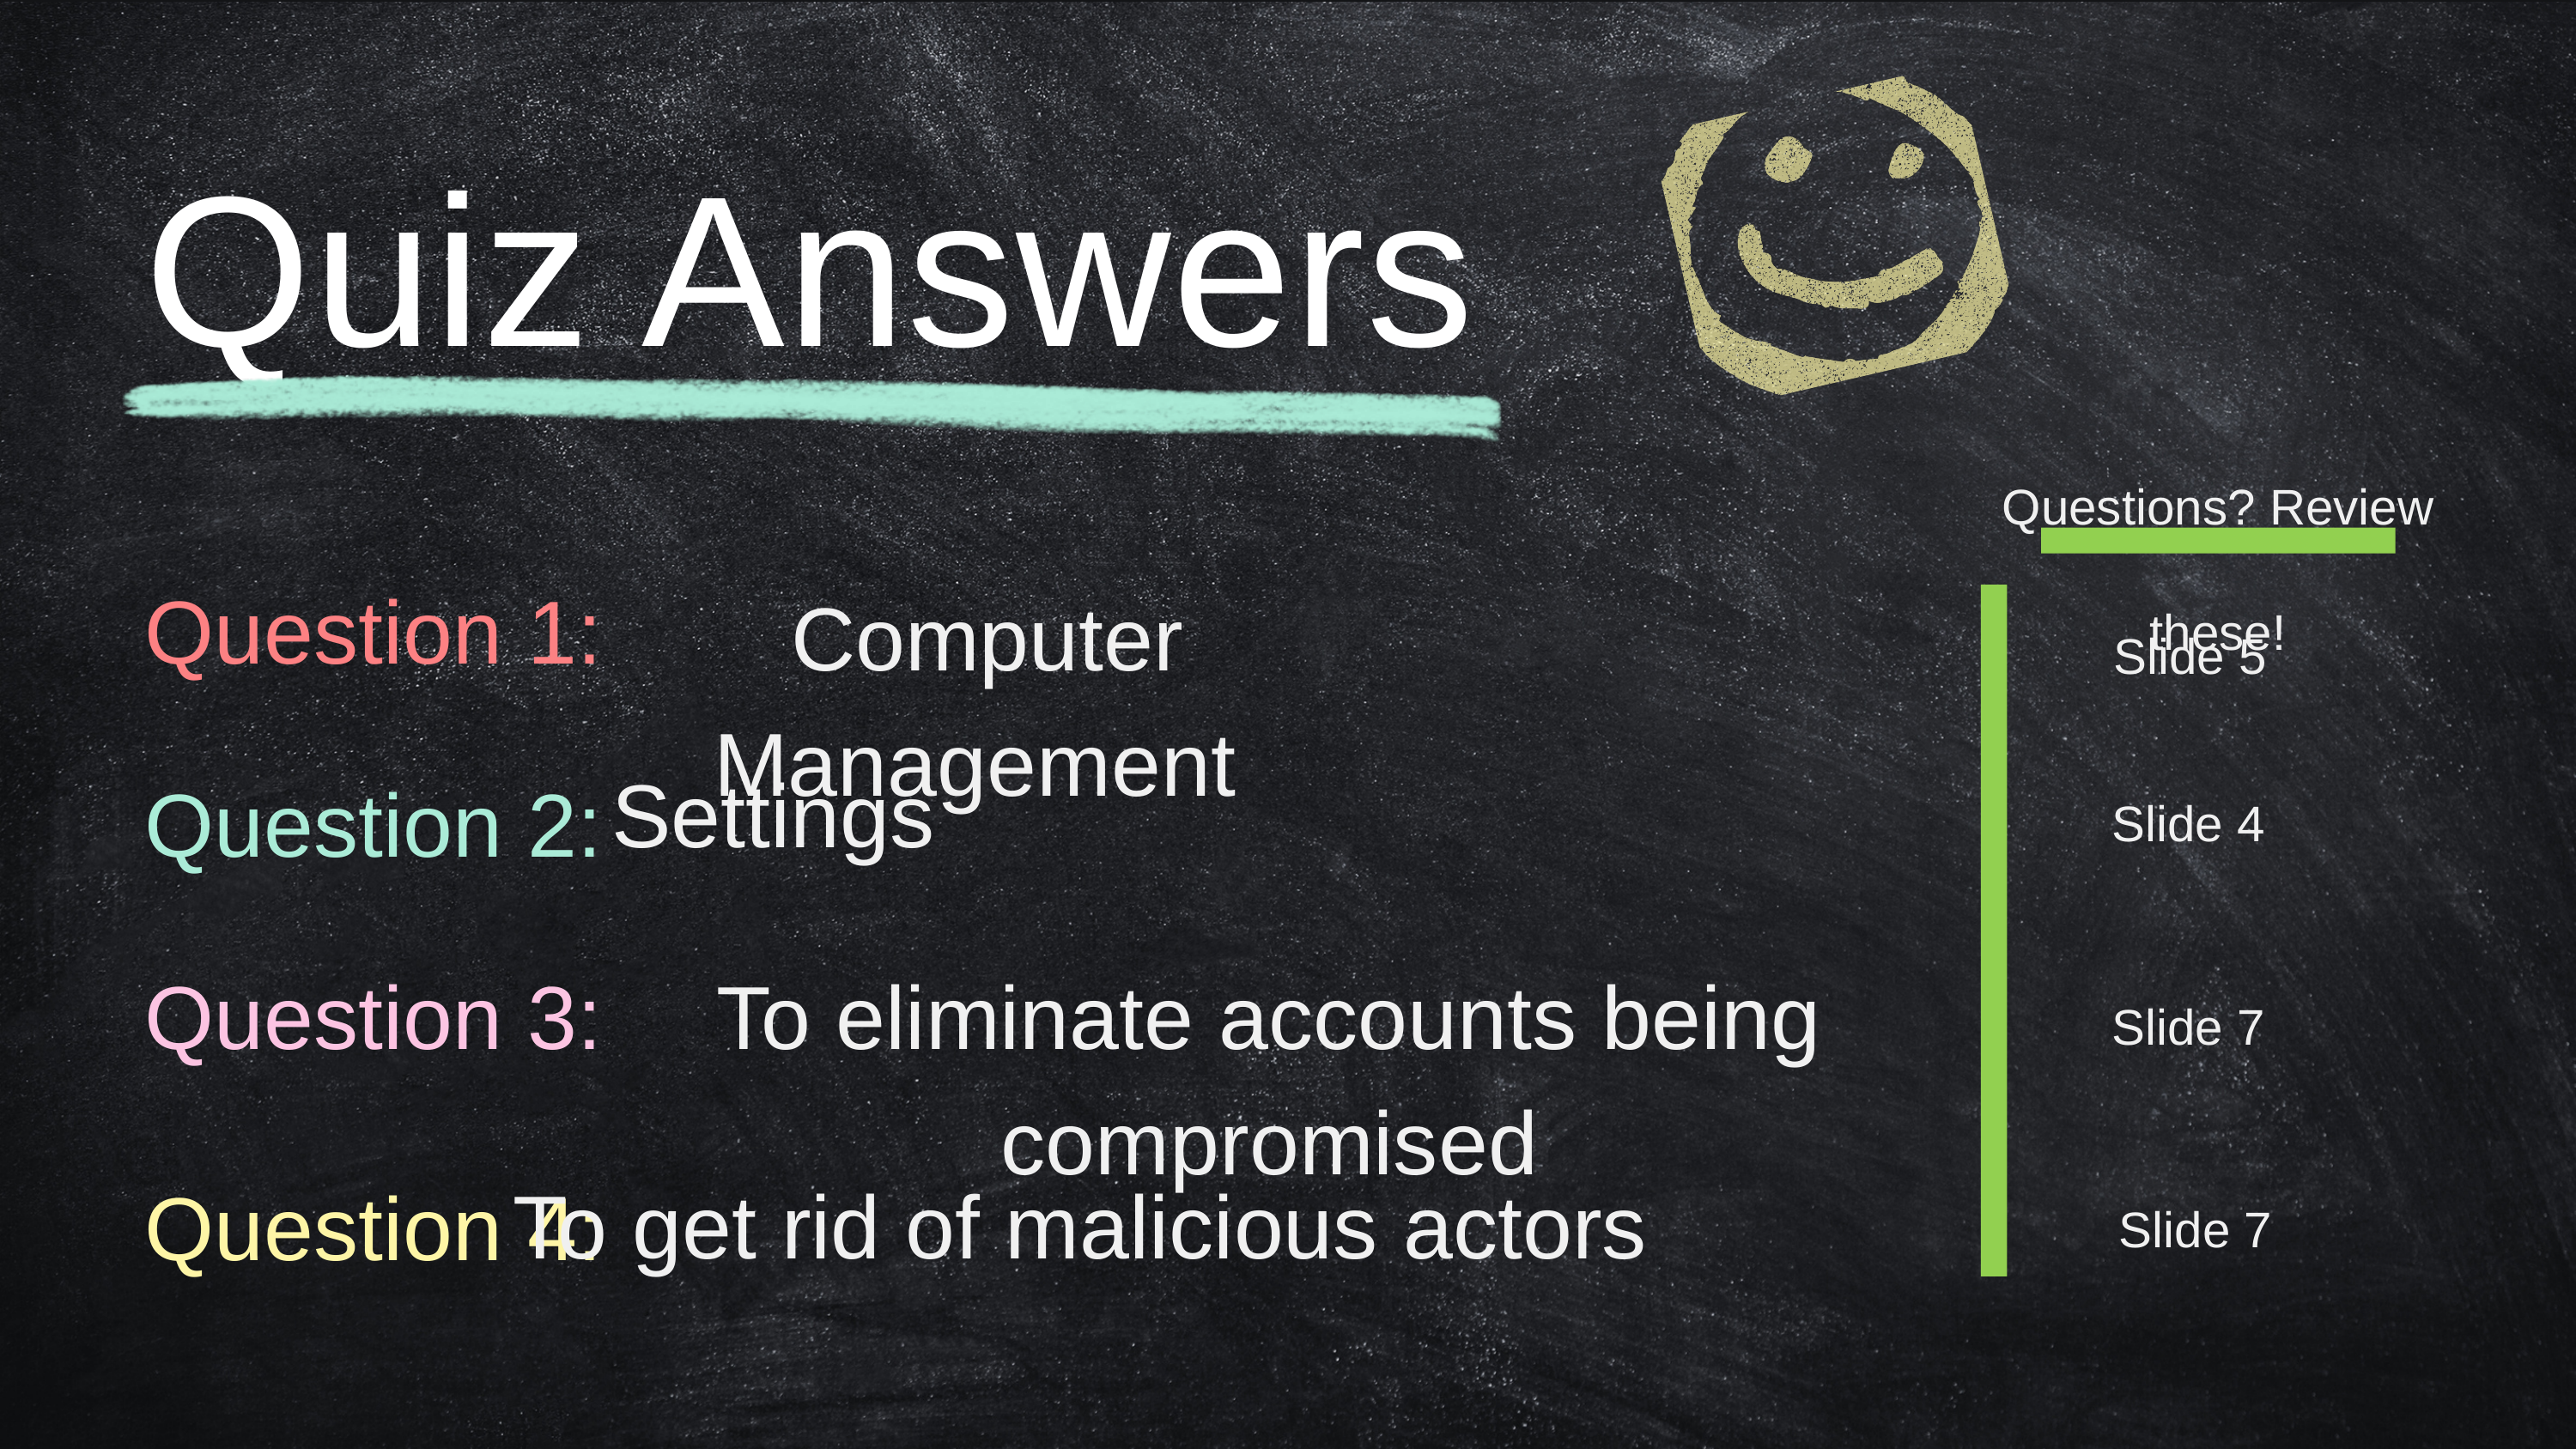

Quiz Answers

Questions? Review these!
Question 1:
Slide 5
Computer Management

Slide 4
Settings
Question 2:
Slide 7
Question 3:
To eliminate accounts being compromised
Slide 7
To get rid of malicious actors
Question 4: